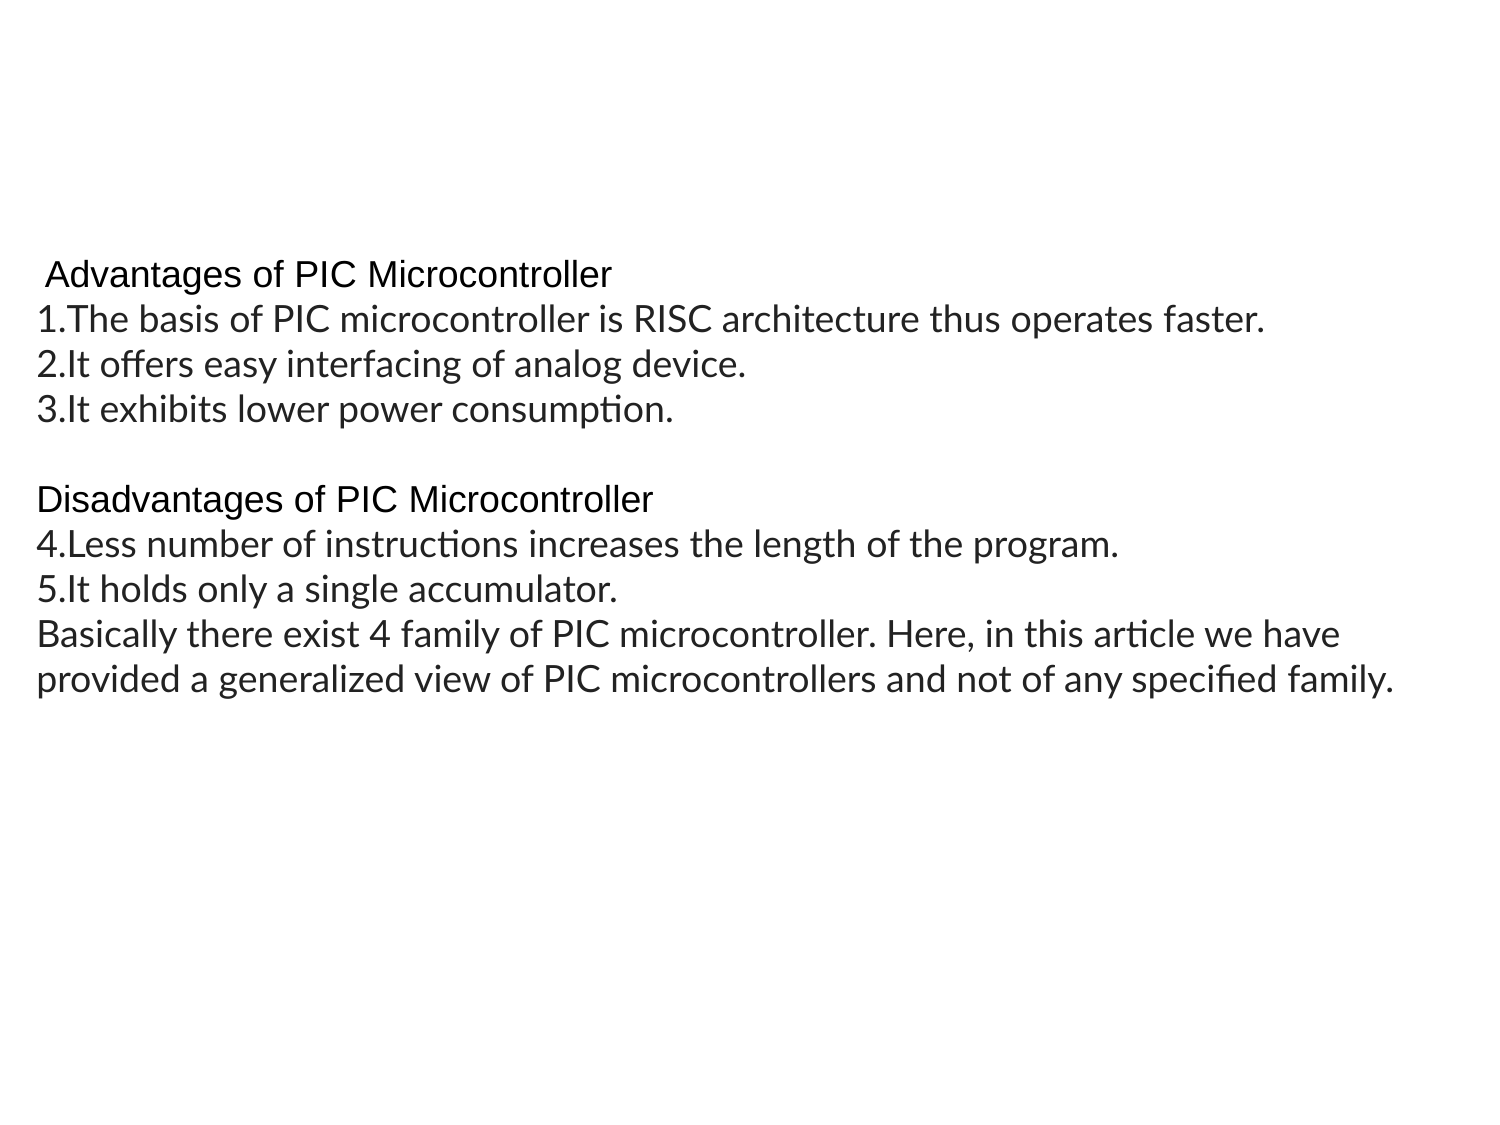

#
 Advantages of PIC Microcontroller
The basis of PIC microcontroller is RISC architecture thus operates faster.
It offers easy interfacing of analog device.
It exhibits lower power consumption.

Disadvantages of PIC Microcontroller
Less number of instructions increases the length of the program.
It holds only a single accumulator.
Basically there exist 4 family of PIC microcontroller. Here, in this article we have provided a generalized view of PIC microcontrollers and not of any specified family.